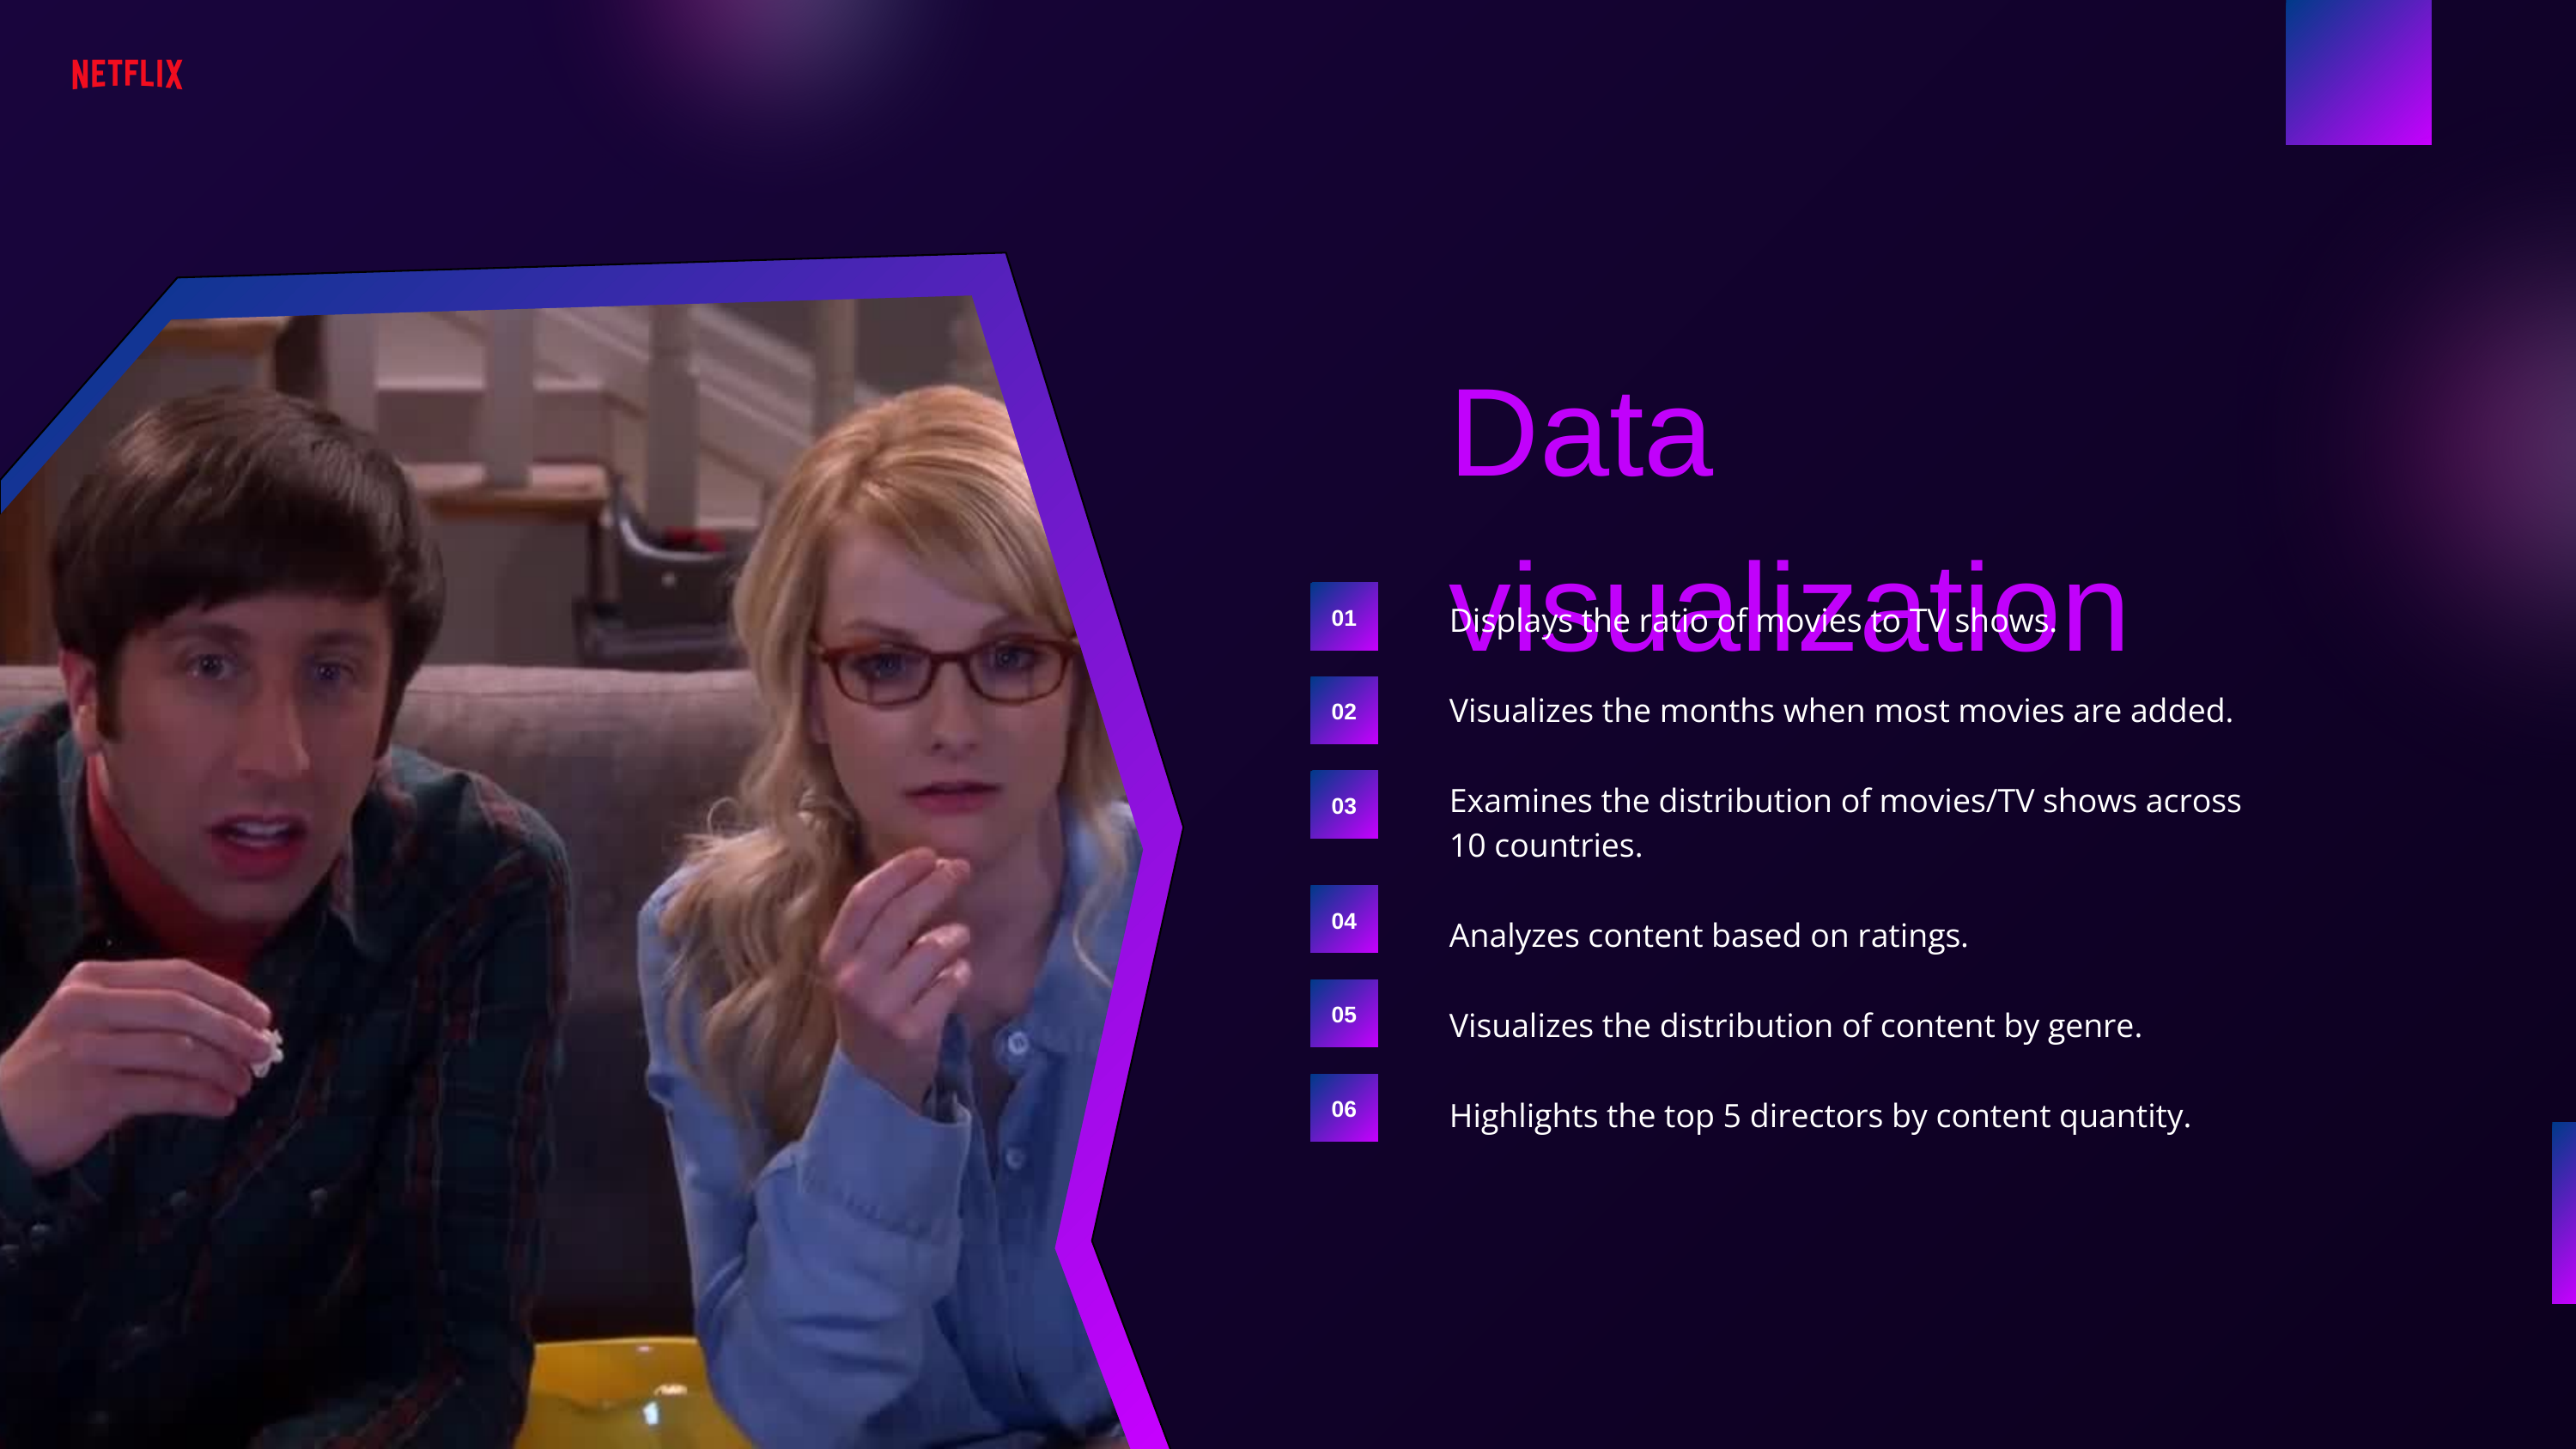

Data visualization

Displays the ratio of movies to TV shows.

Visualizes the months when most movies are added.

Examines the distribution of movies/TV shows across 10 countries.

Analyzes content based on ratings.

Visualizes the distribution of content by genre.

Highlights the top 5 directors by content quantity.

01

02

03

04

05

06